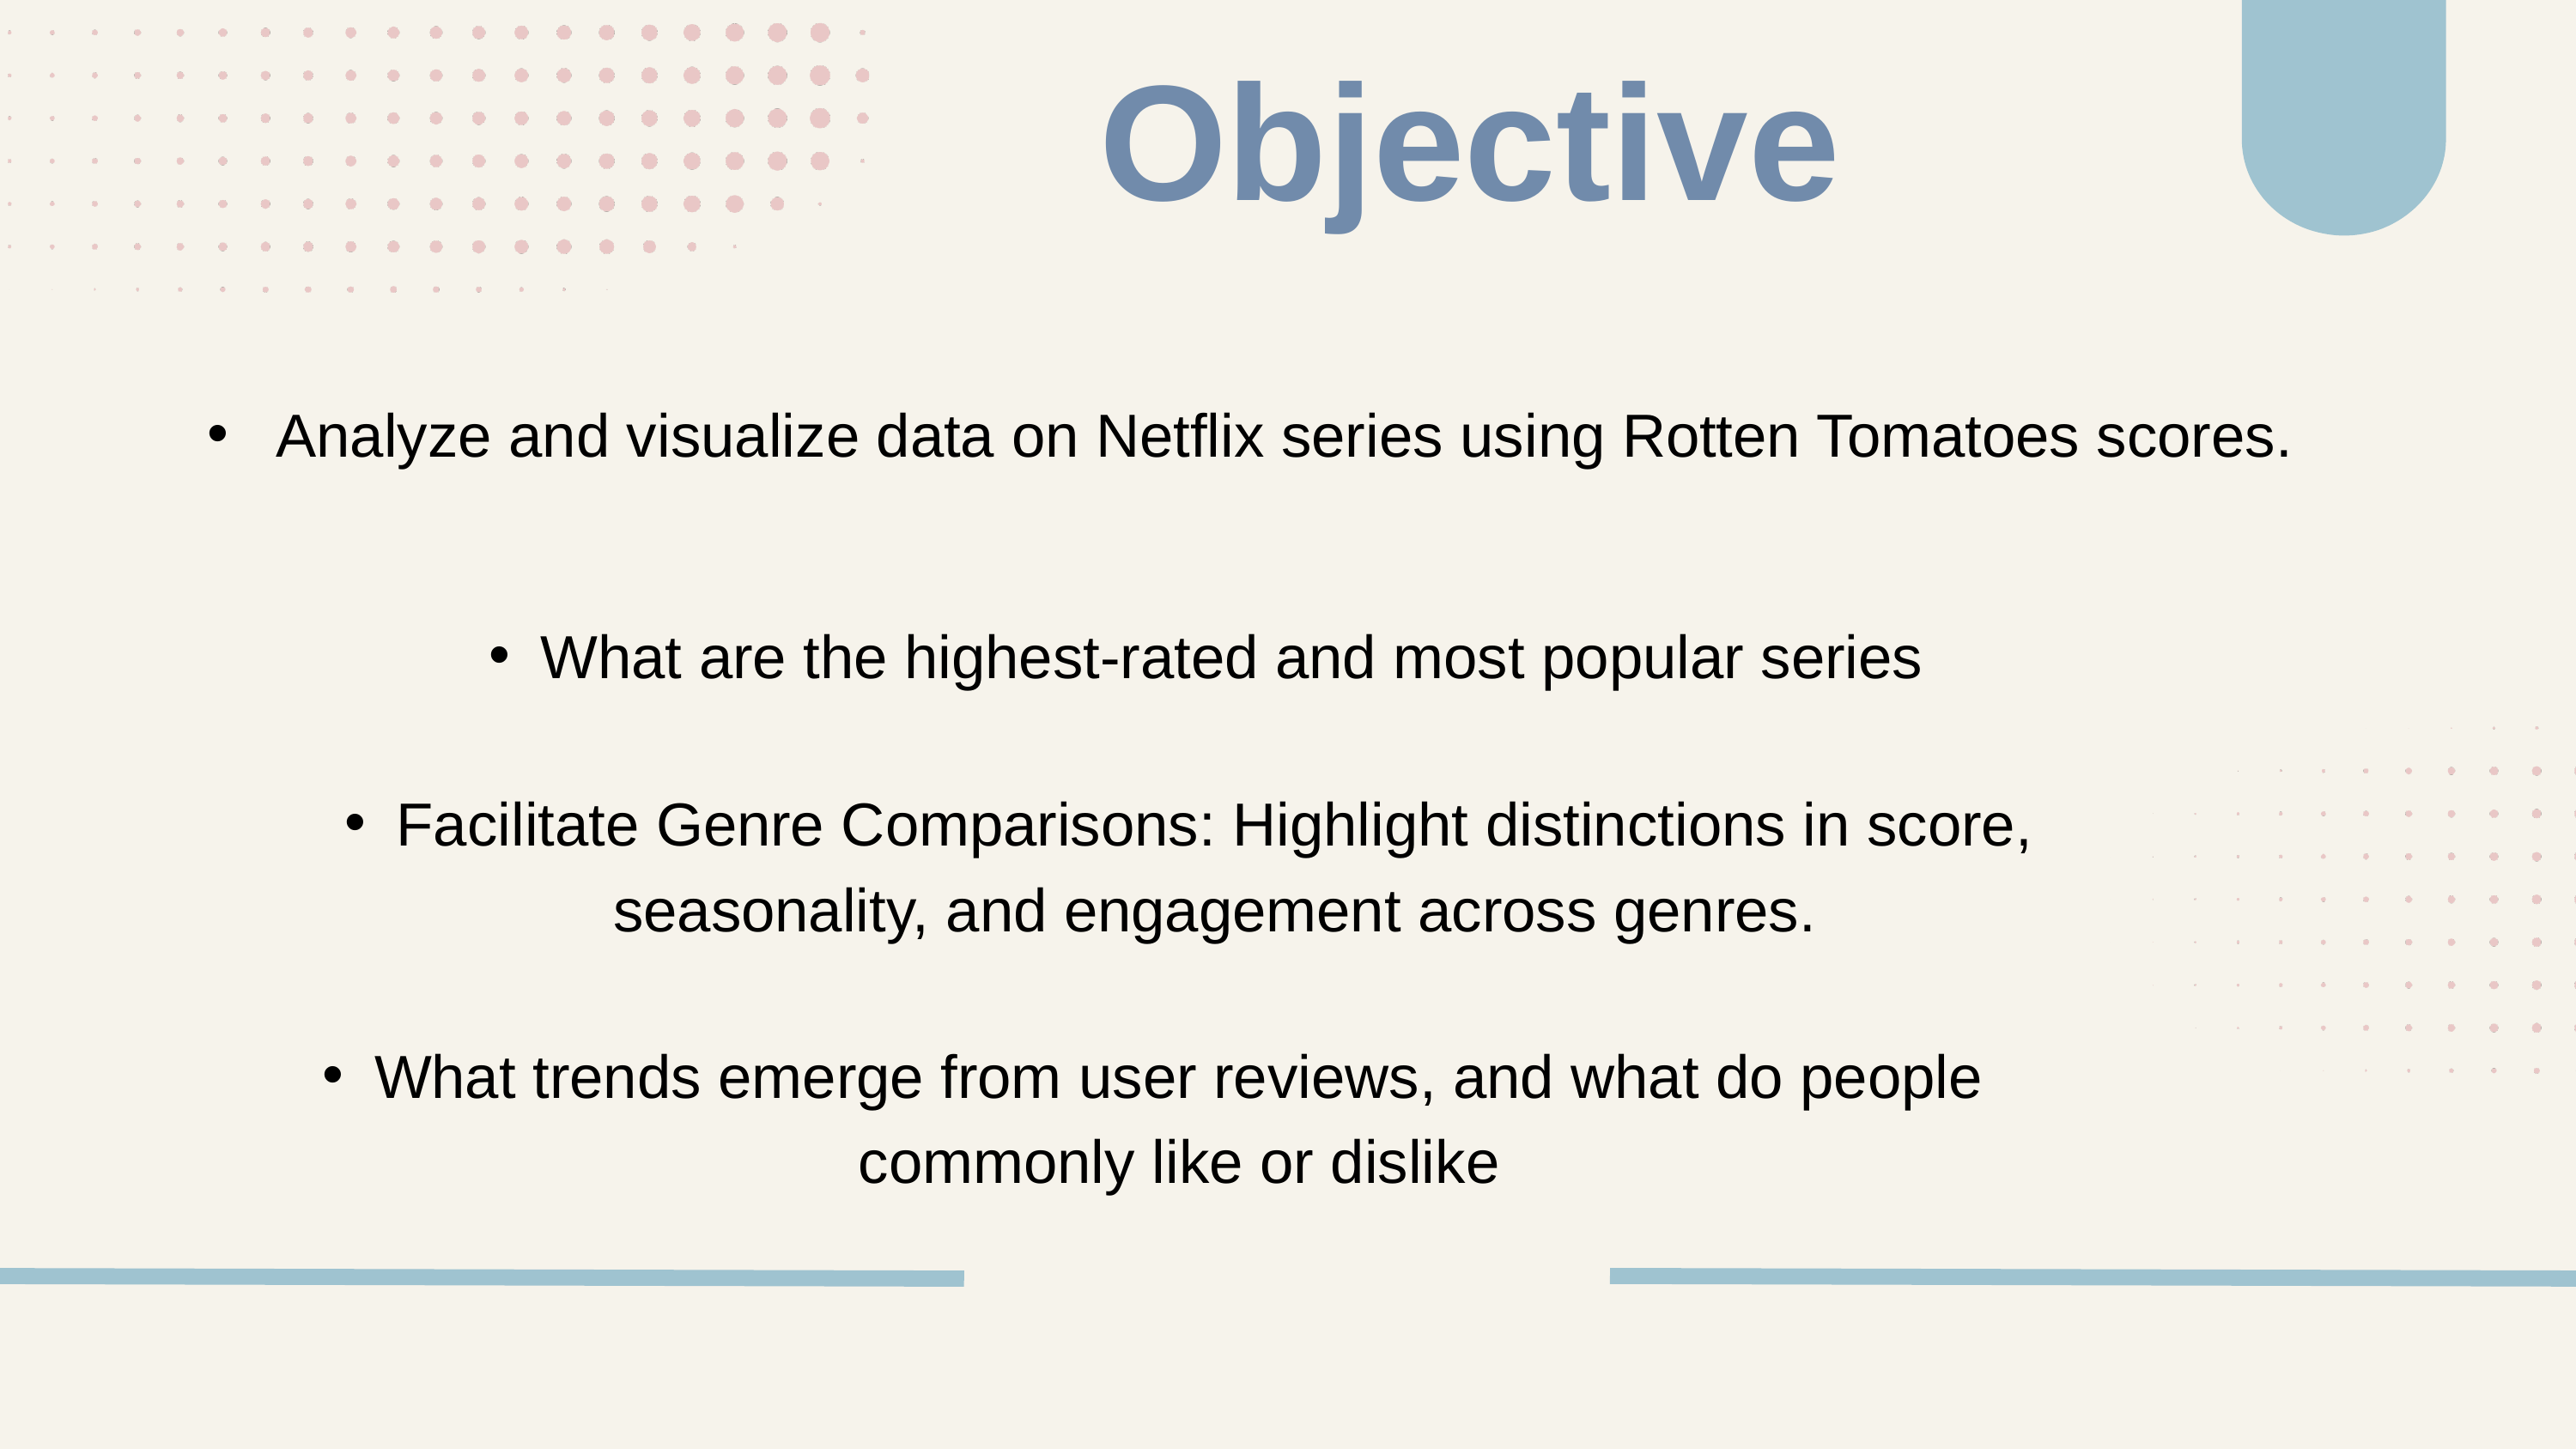

Objective
 Analyze and visualize data on Netflix series using Rotten Tomatoes scores.
What are the highest-rated and most popular series

Facilitate Genre Comparisons: Highlight distinctions in score, seasonality, and engagement across genres.
What trends emerge from user reviews, and what do people commonly like or dislike